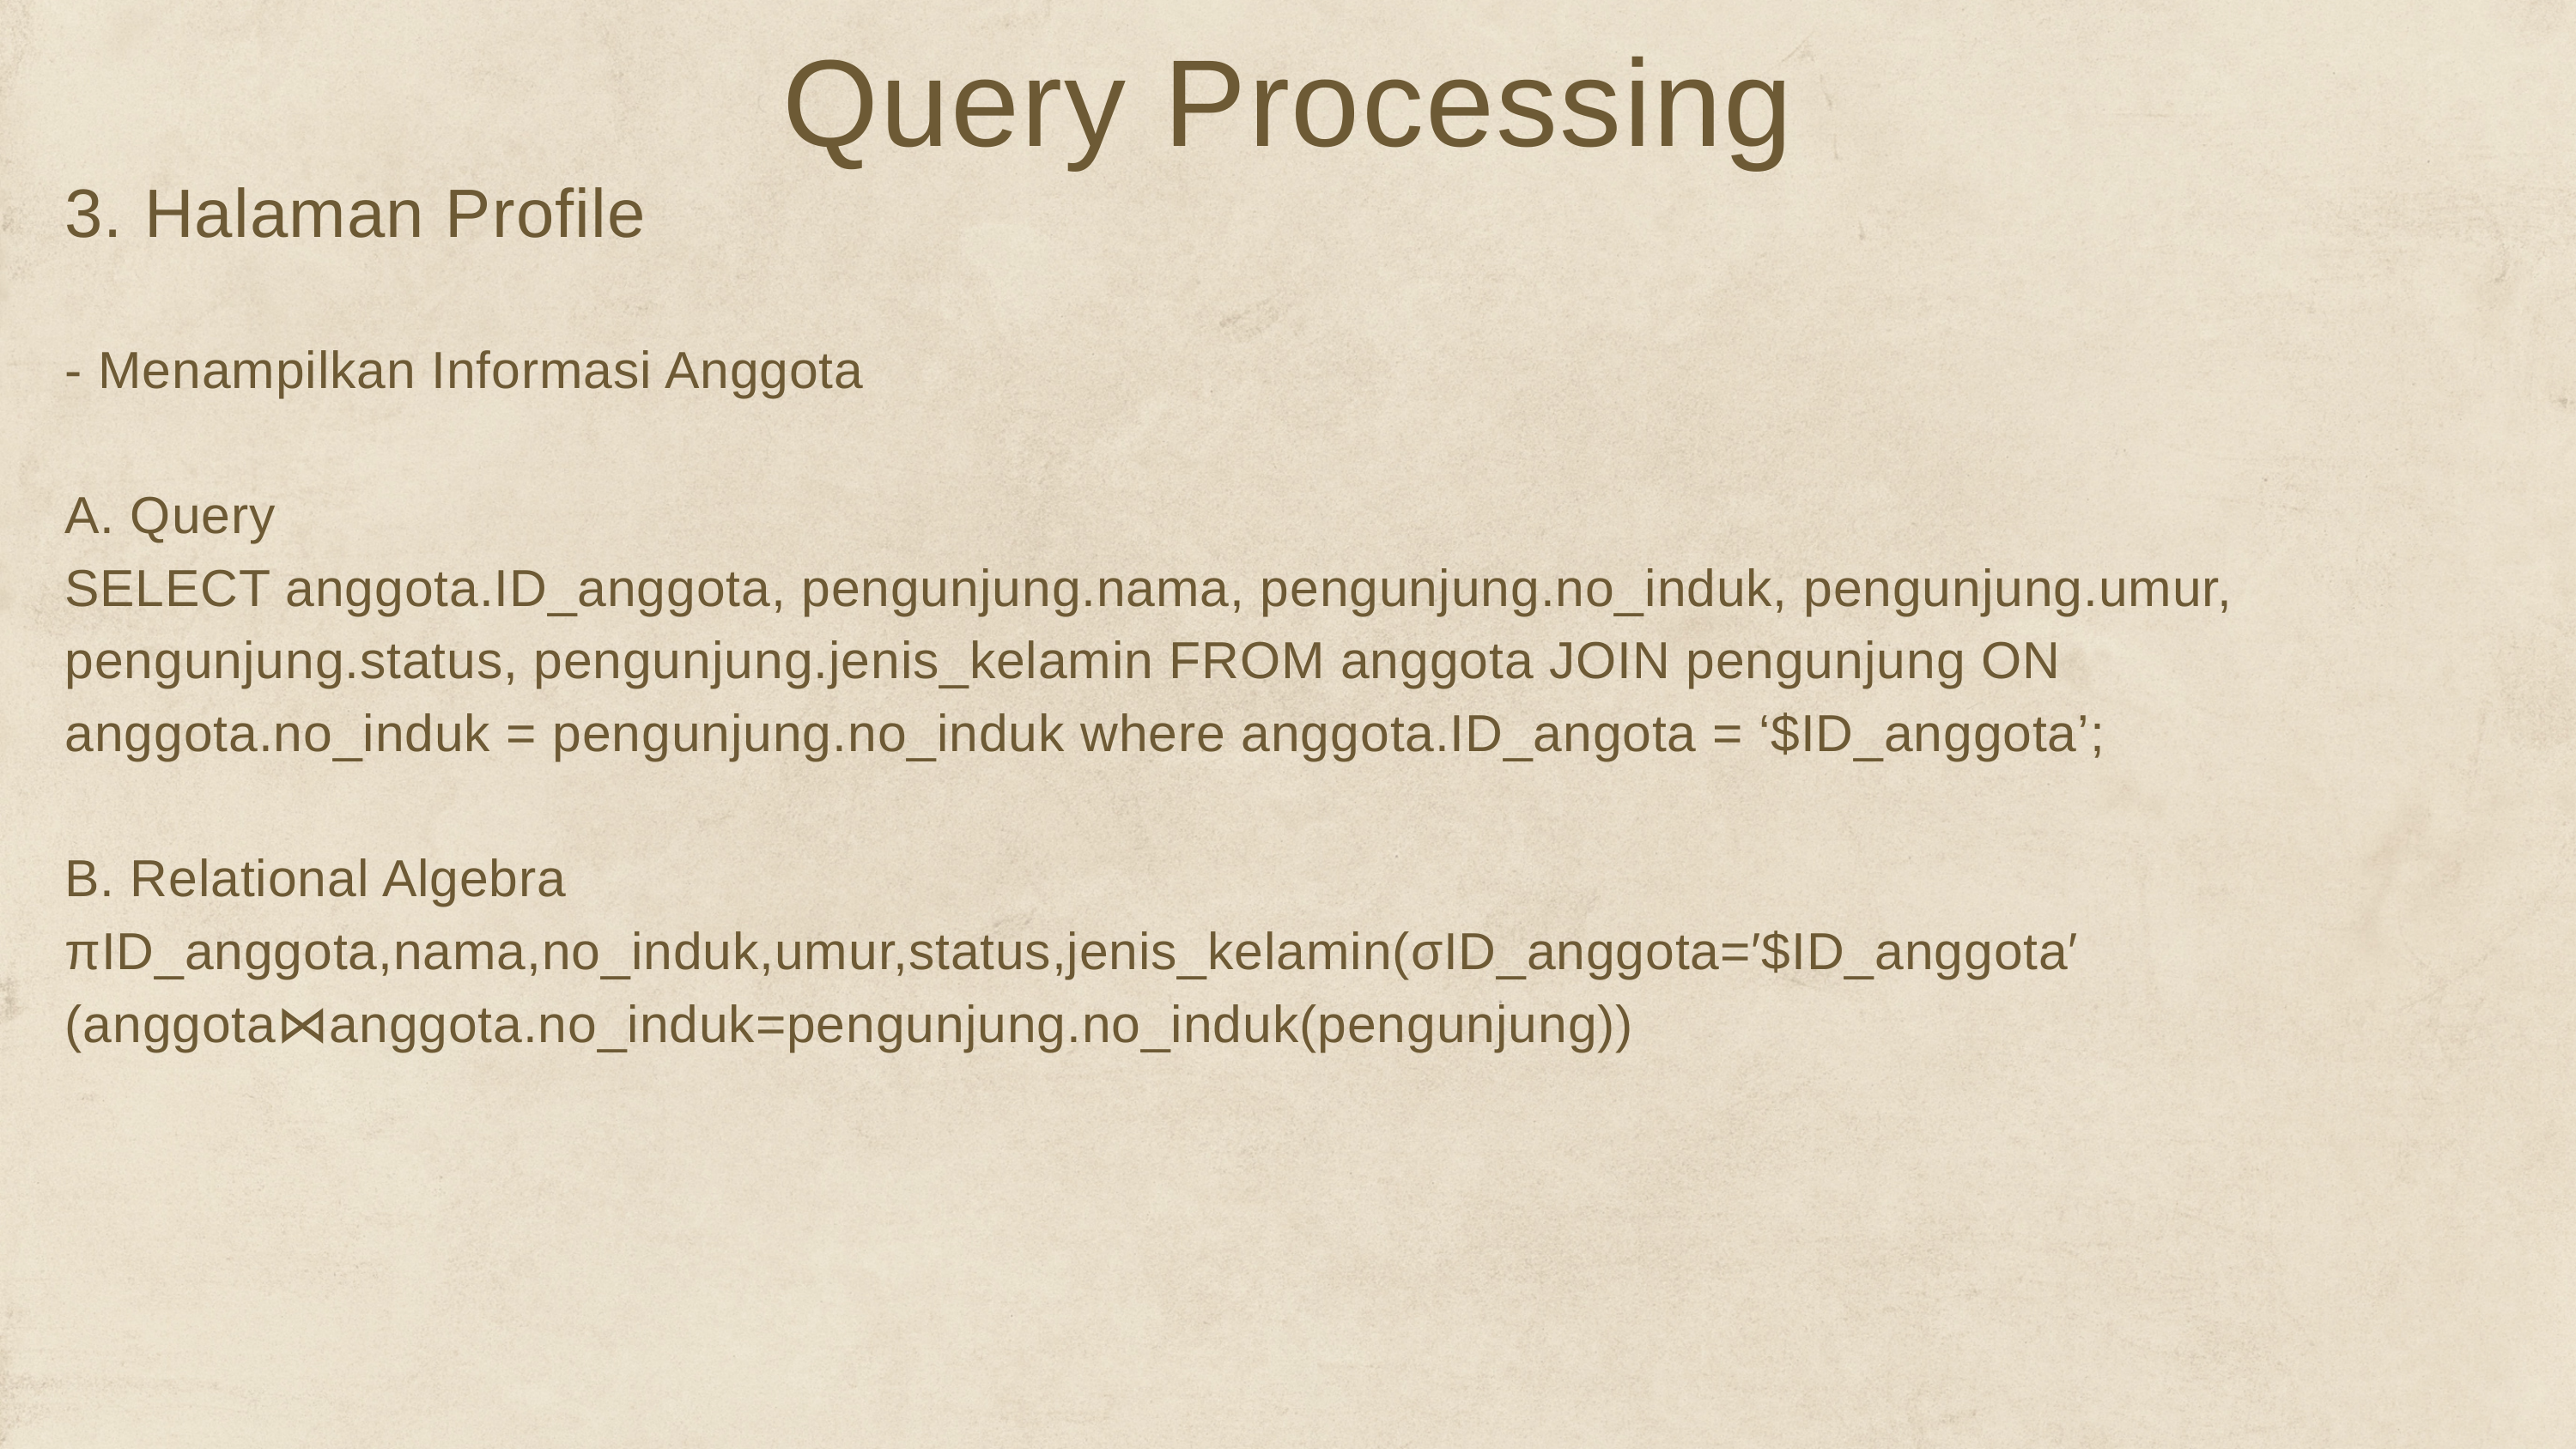

Query Processing

3. Halaman Profile

- Menampilkan Informasi Anggota

A. Query
SELECT anggota.ID_anggota, pengunjung.nama, pengunjung.no_induk, pengunjung.umur, pengunjung.status, pengunjung.jenis_kelamin FROM anggota JOIN pengunjung ON anggota.no_induk = pengunjung.no_induk where anggota.ID_angota = ‘$ID_anggota’;

B. Relational Algebra
πID_anggota,nama,no_induk,umur,status,jenis_kelamin(σID_anggota=′$ID_anggota′(anggota⋈anggota.no_induk=pengunjung.no_induk(pengunjung))